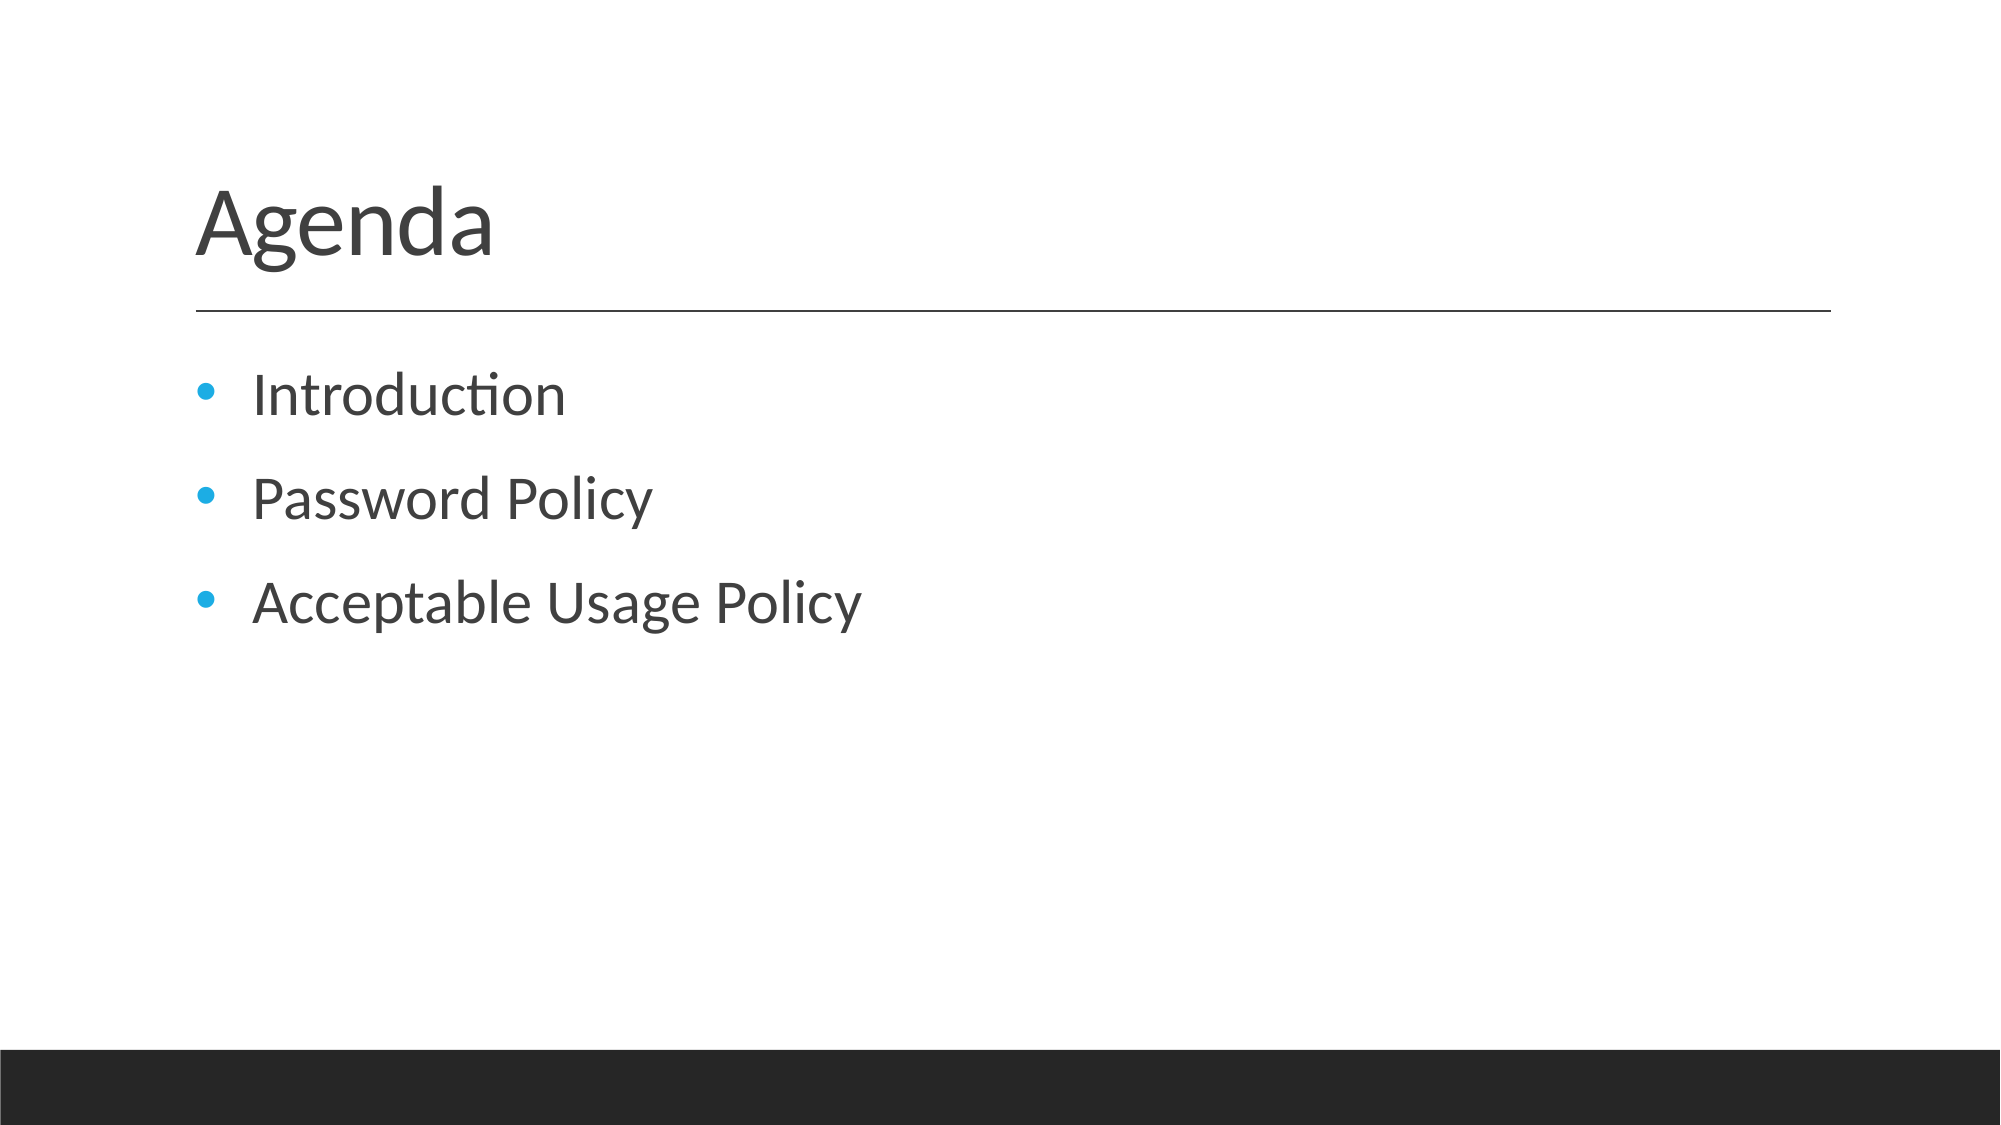

# Agenda
Introduction
Password Policy
Acceptable Usage Policy